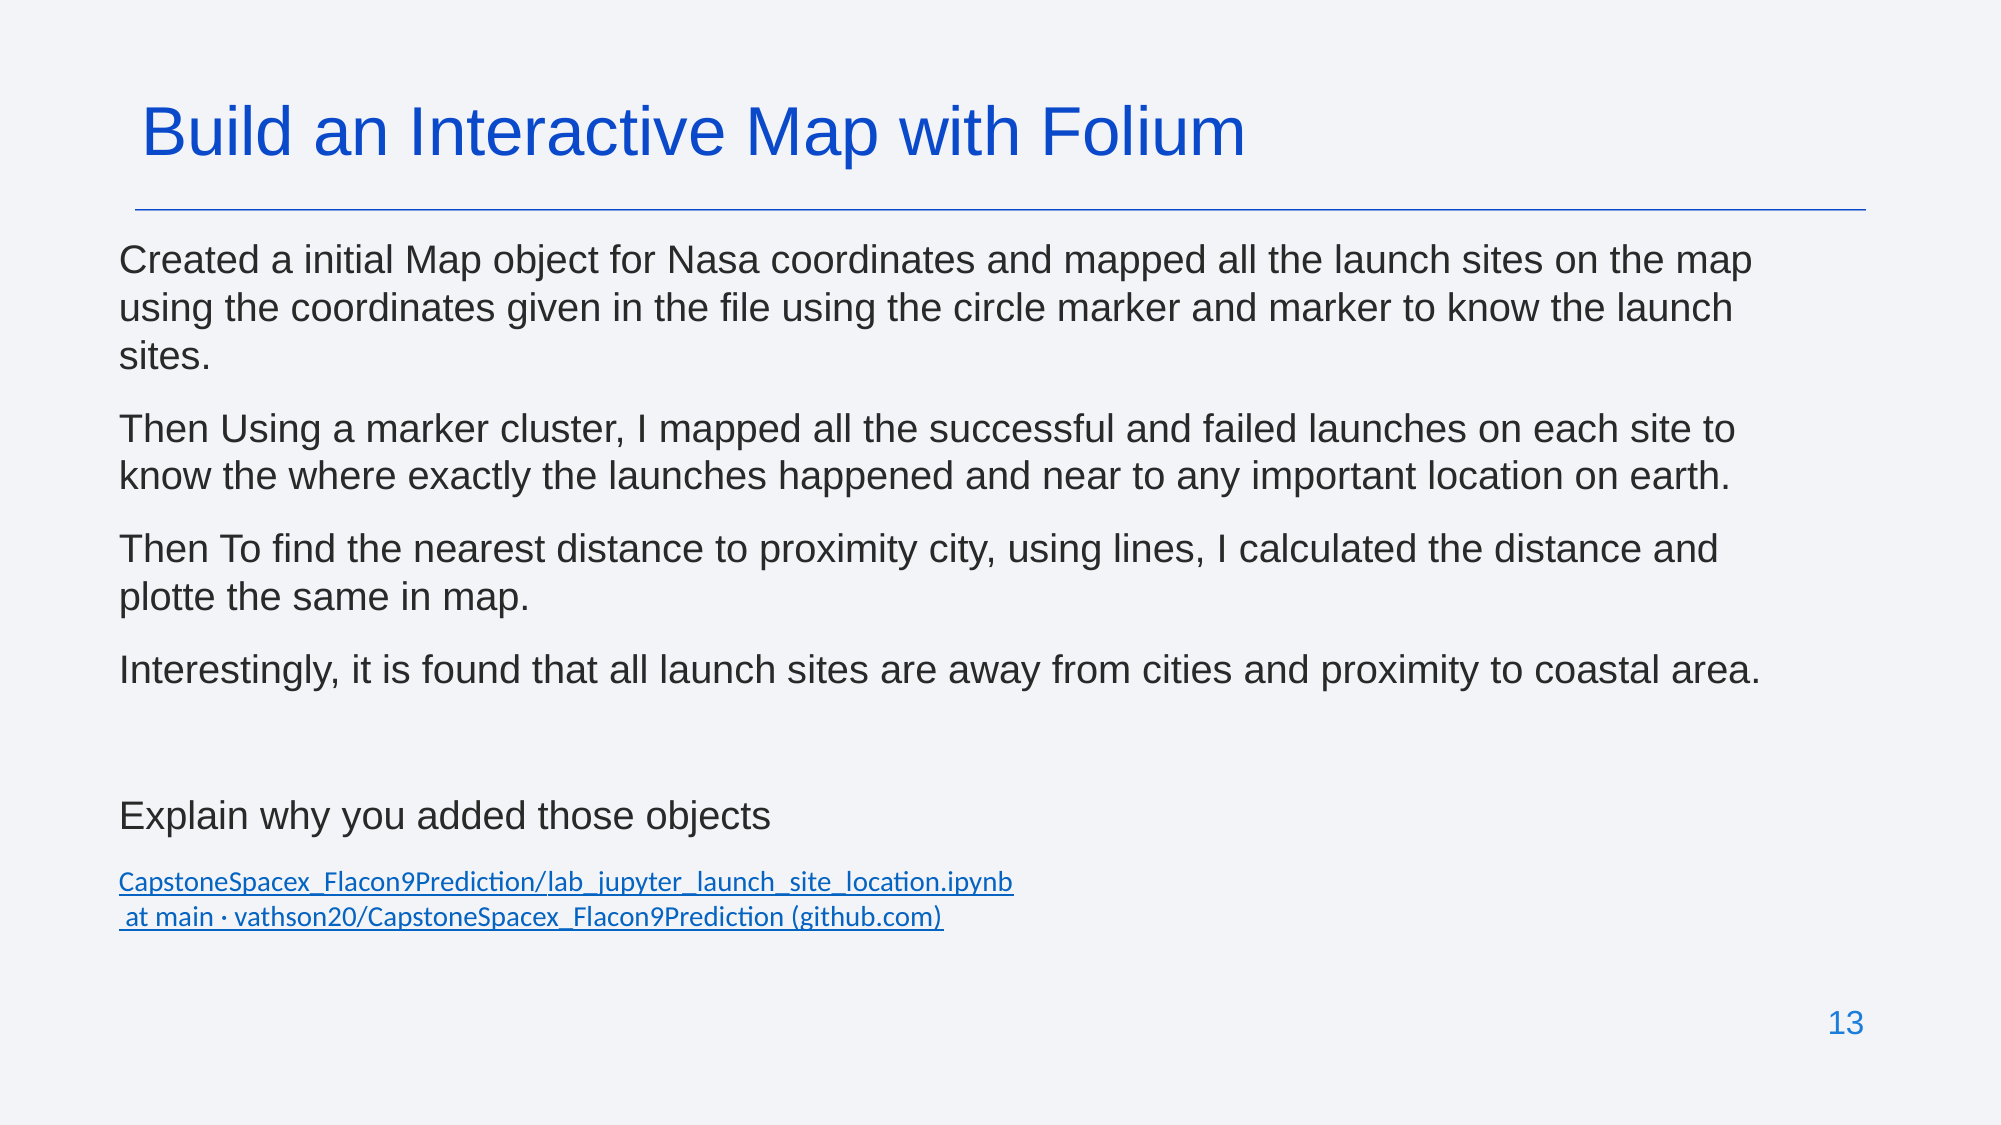

Build an Interactive Map with Folium
Created a initial Map object for Nasa coordinates and mapped all the launch sites on the map using the coordinates given in the file using the circle marker and marker to know the launch sites.
Then Using a marker cluster, I mapped all the successful and failed launches on each site to know the where exactly the launches happened and near to any important location on earth.
Then To find the nearest distance to proximity city, using lines, I calculated the distance and plotte the same in map.
Interestingly, it is found that all launch sites are away from cities and proximity to coastal area.

Explain why you added those objects
CapstoneSpacex_Flacon9Prediction/lab_jupyter_launch_site_location.ipynb at main · vathson20/CapstoneSpacex_Flacon9Prediction (github.com)

13